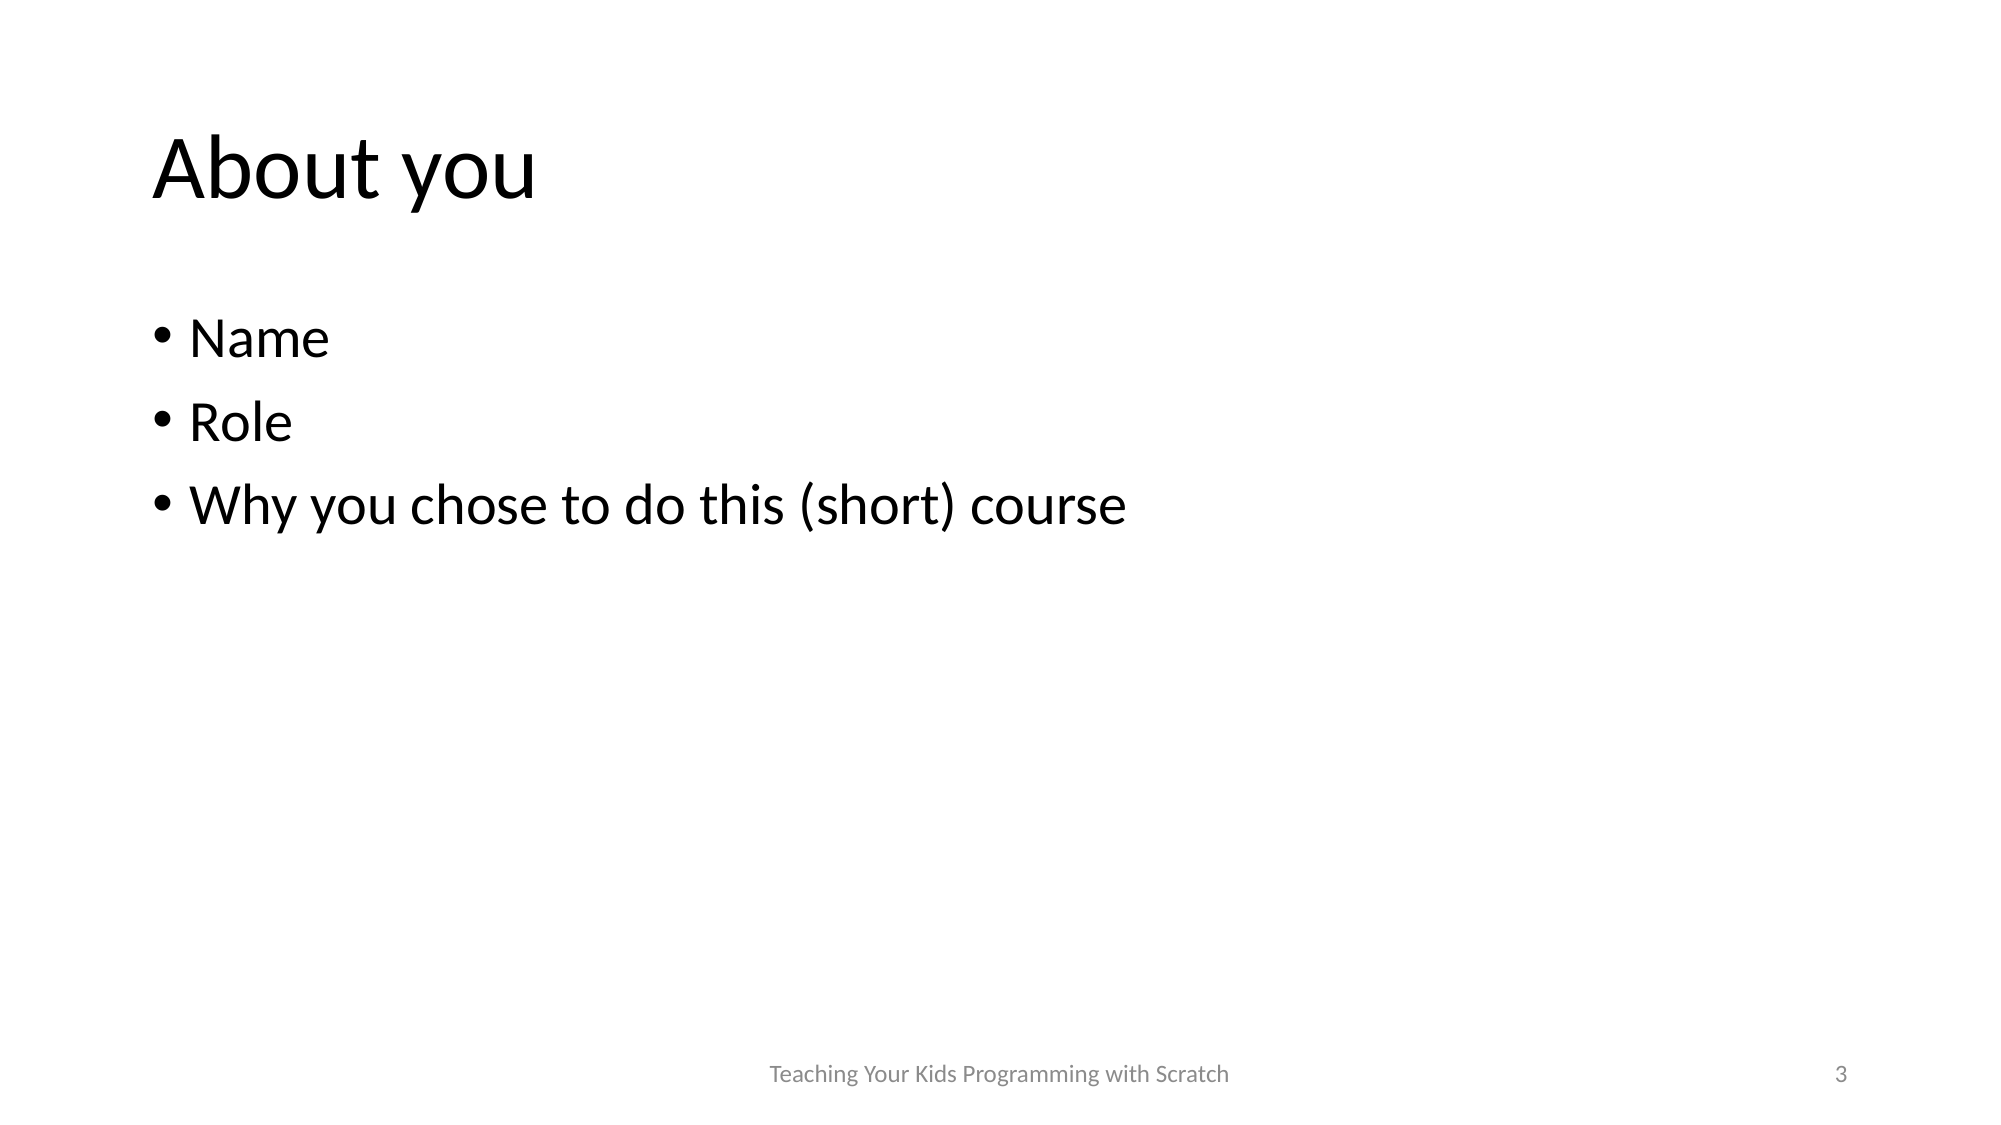

# About you
Name
Role
Why you chose to do this (short) course
Teaching Your Kids Programming with Scratch
3